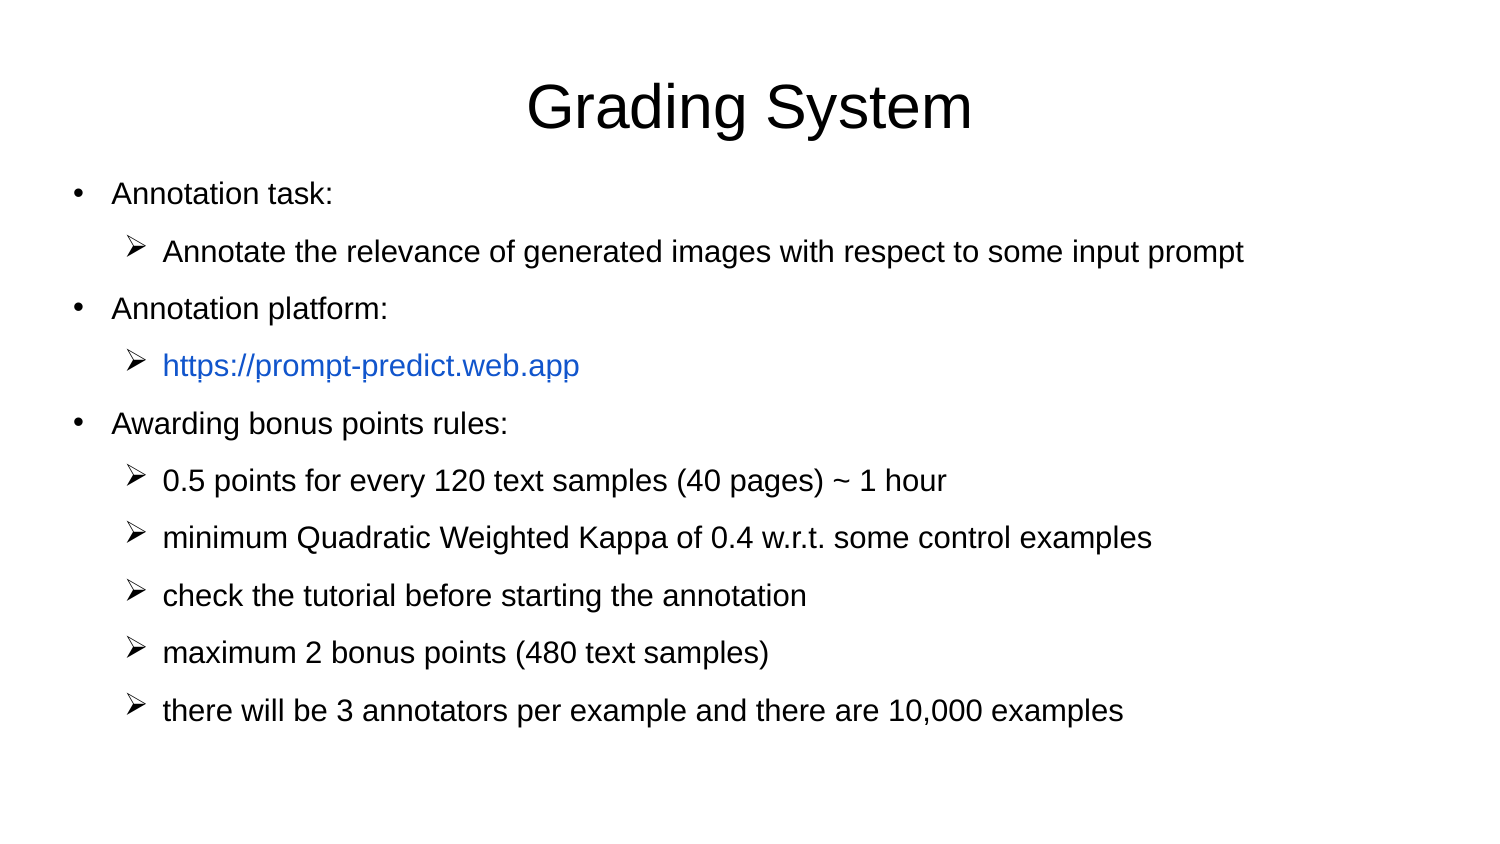

Grading System
Annotation task:
Annotate the relevance of generated images with respect to some input prompt
Annotation platform:
https://prompt-predict.web.app
Awarding bonus points rules:
0.5 points for every 120 text samples (40 pages) ~ 1 hour
minimum Quadratic Weighted Kappa of 0.4 w.r.t. some control examples
check the tutorial before starting the annotation
maximum 2 bonus points (480 text samples)
there will be 3 annotators per example and there are 10,000 examples